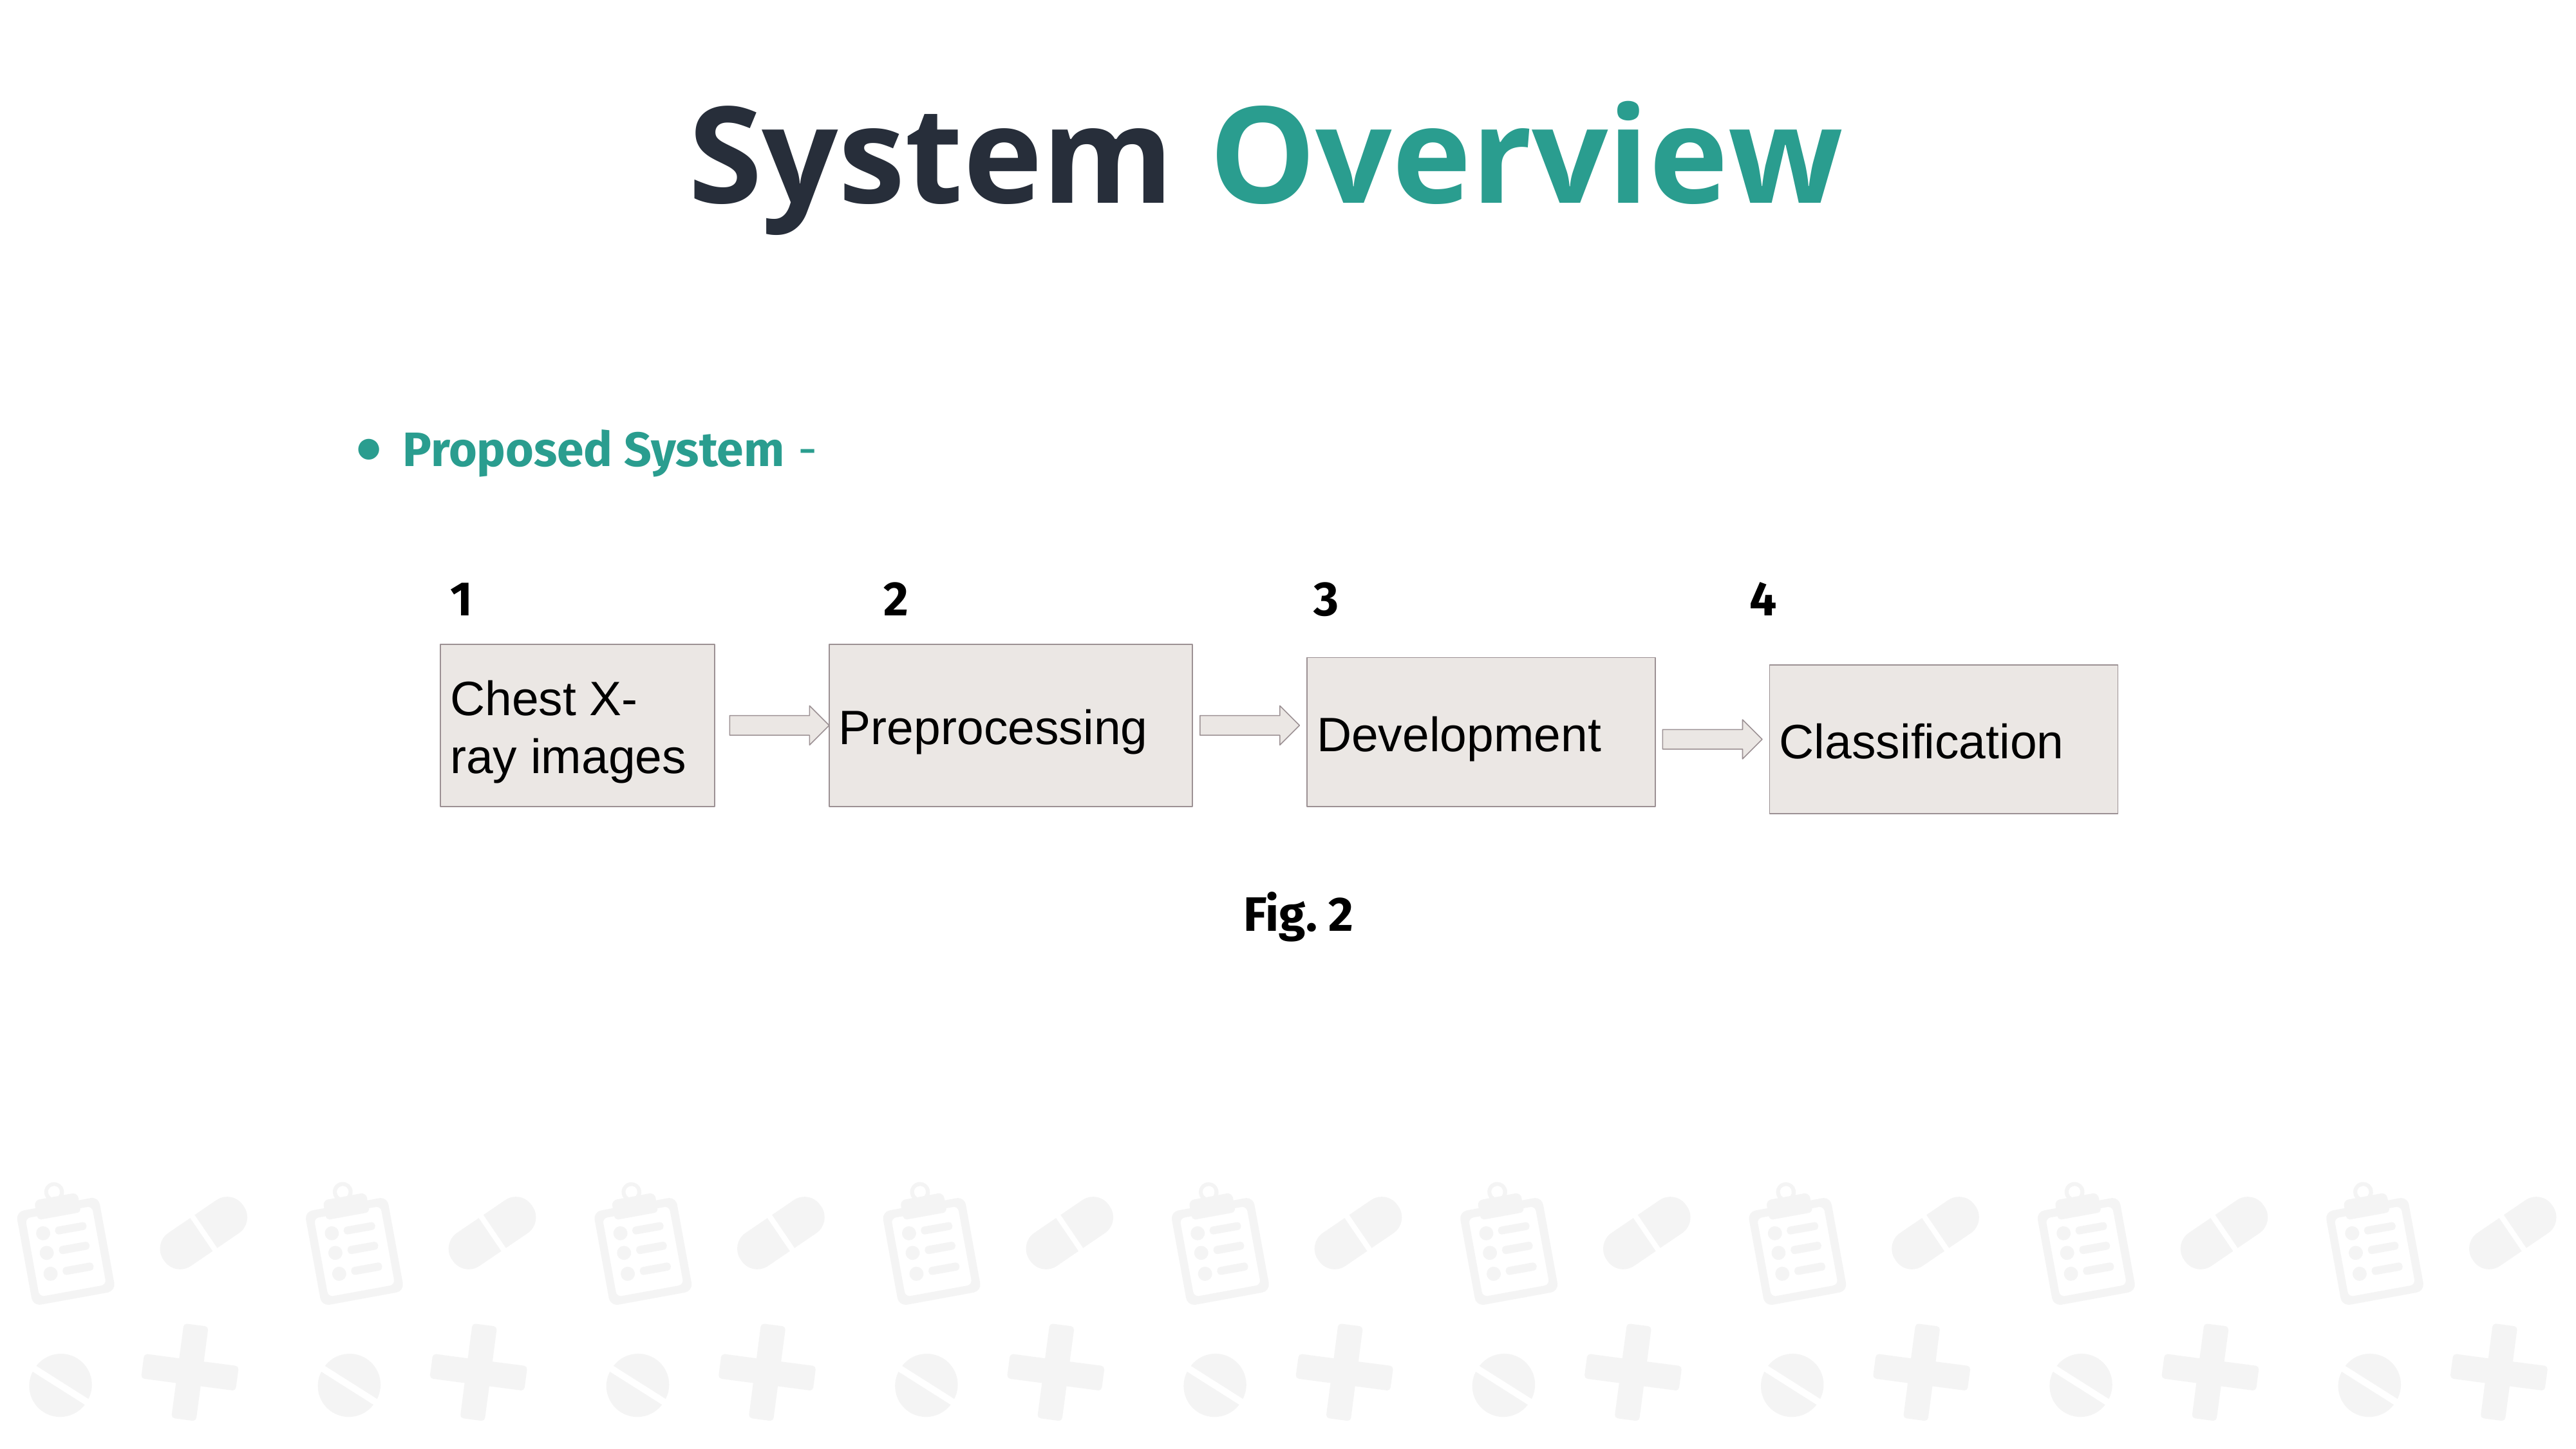

System Overview
Proposed System -

1
2
3
4
Chest X-ray images
Preprocessing
Development
Classification

Fig. 2